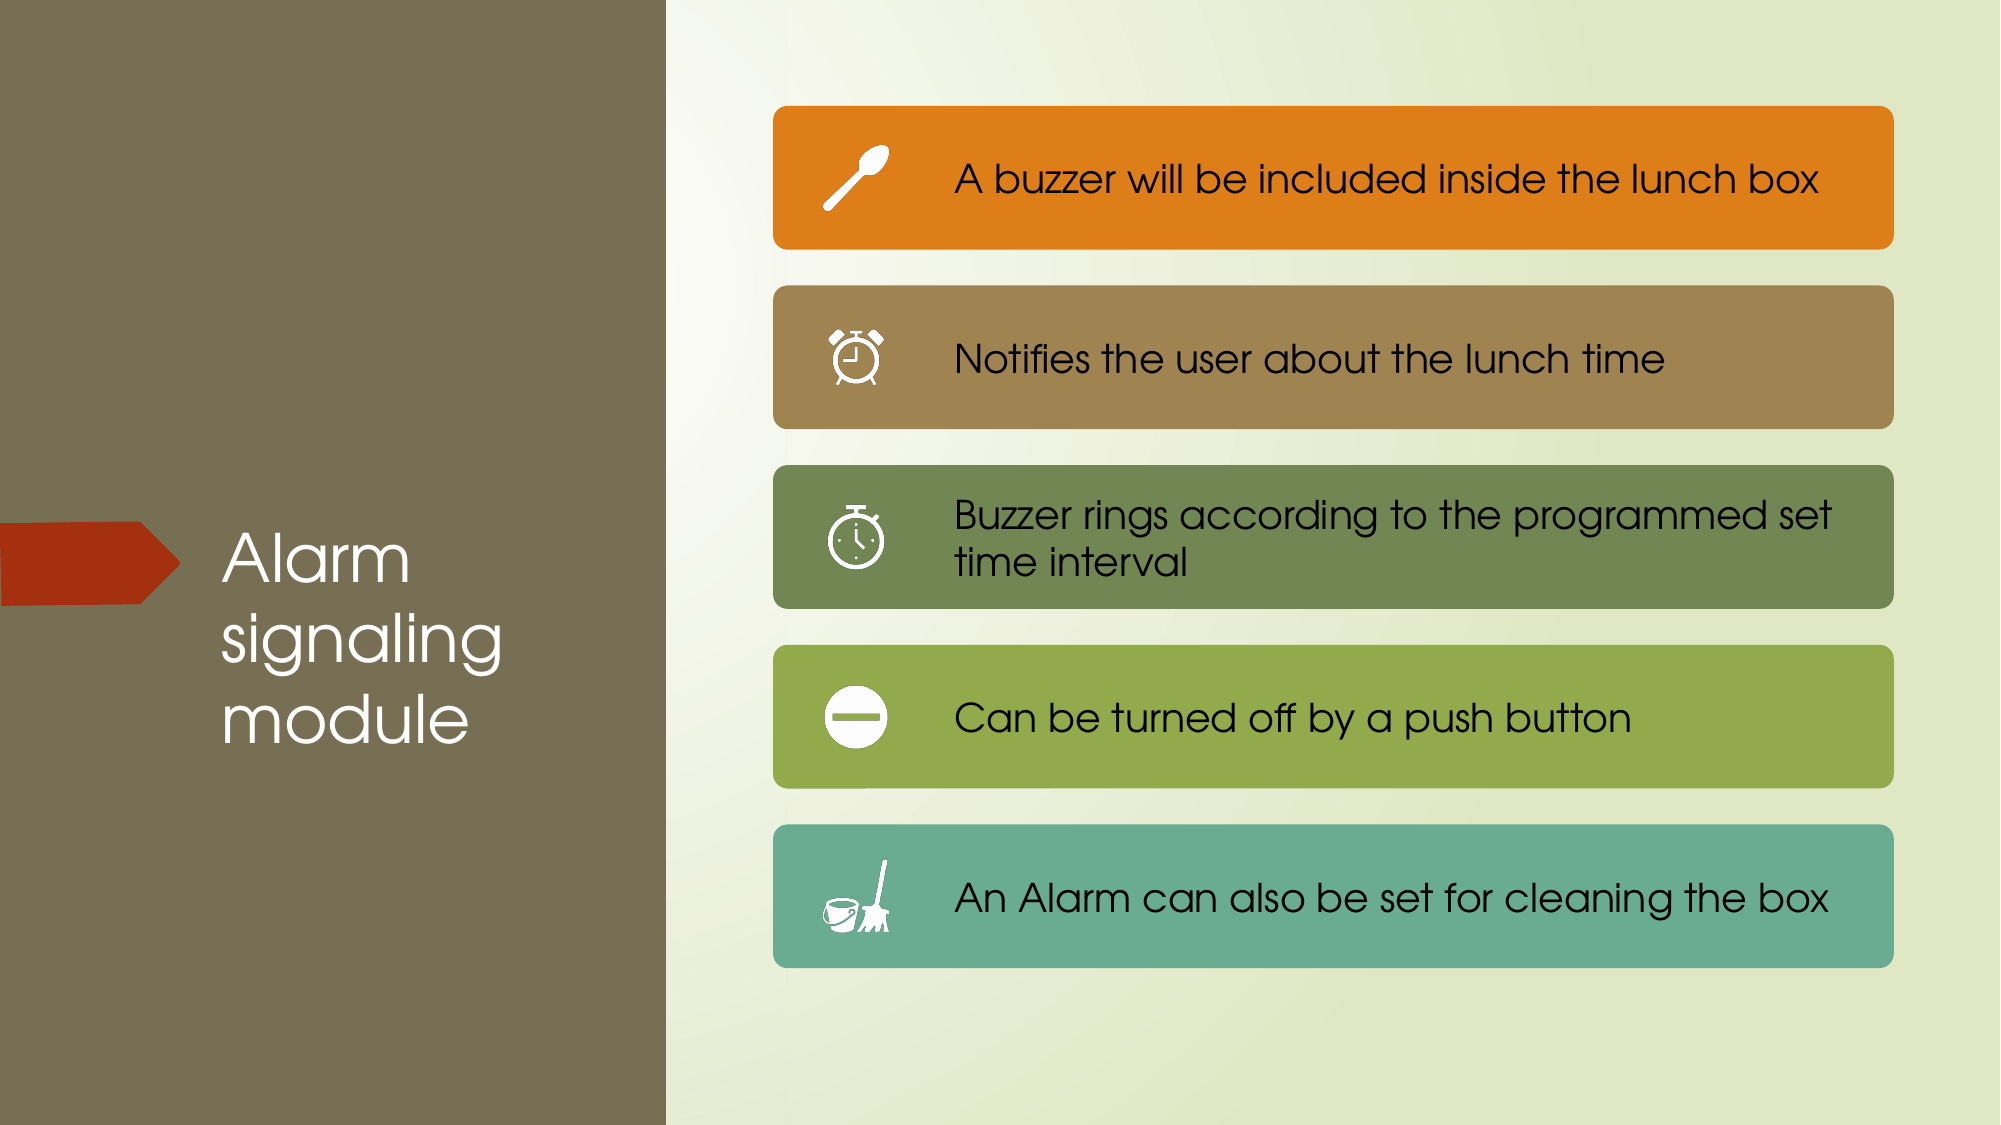

A buzzer will be included inside the lunch box
Notifies the user about the lunch time
Buzzer rings according to the programmed set time interval
Can be turned off by a push button
An Alarm can also be set for cleaning the box
# Alarm signaling module